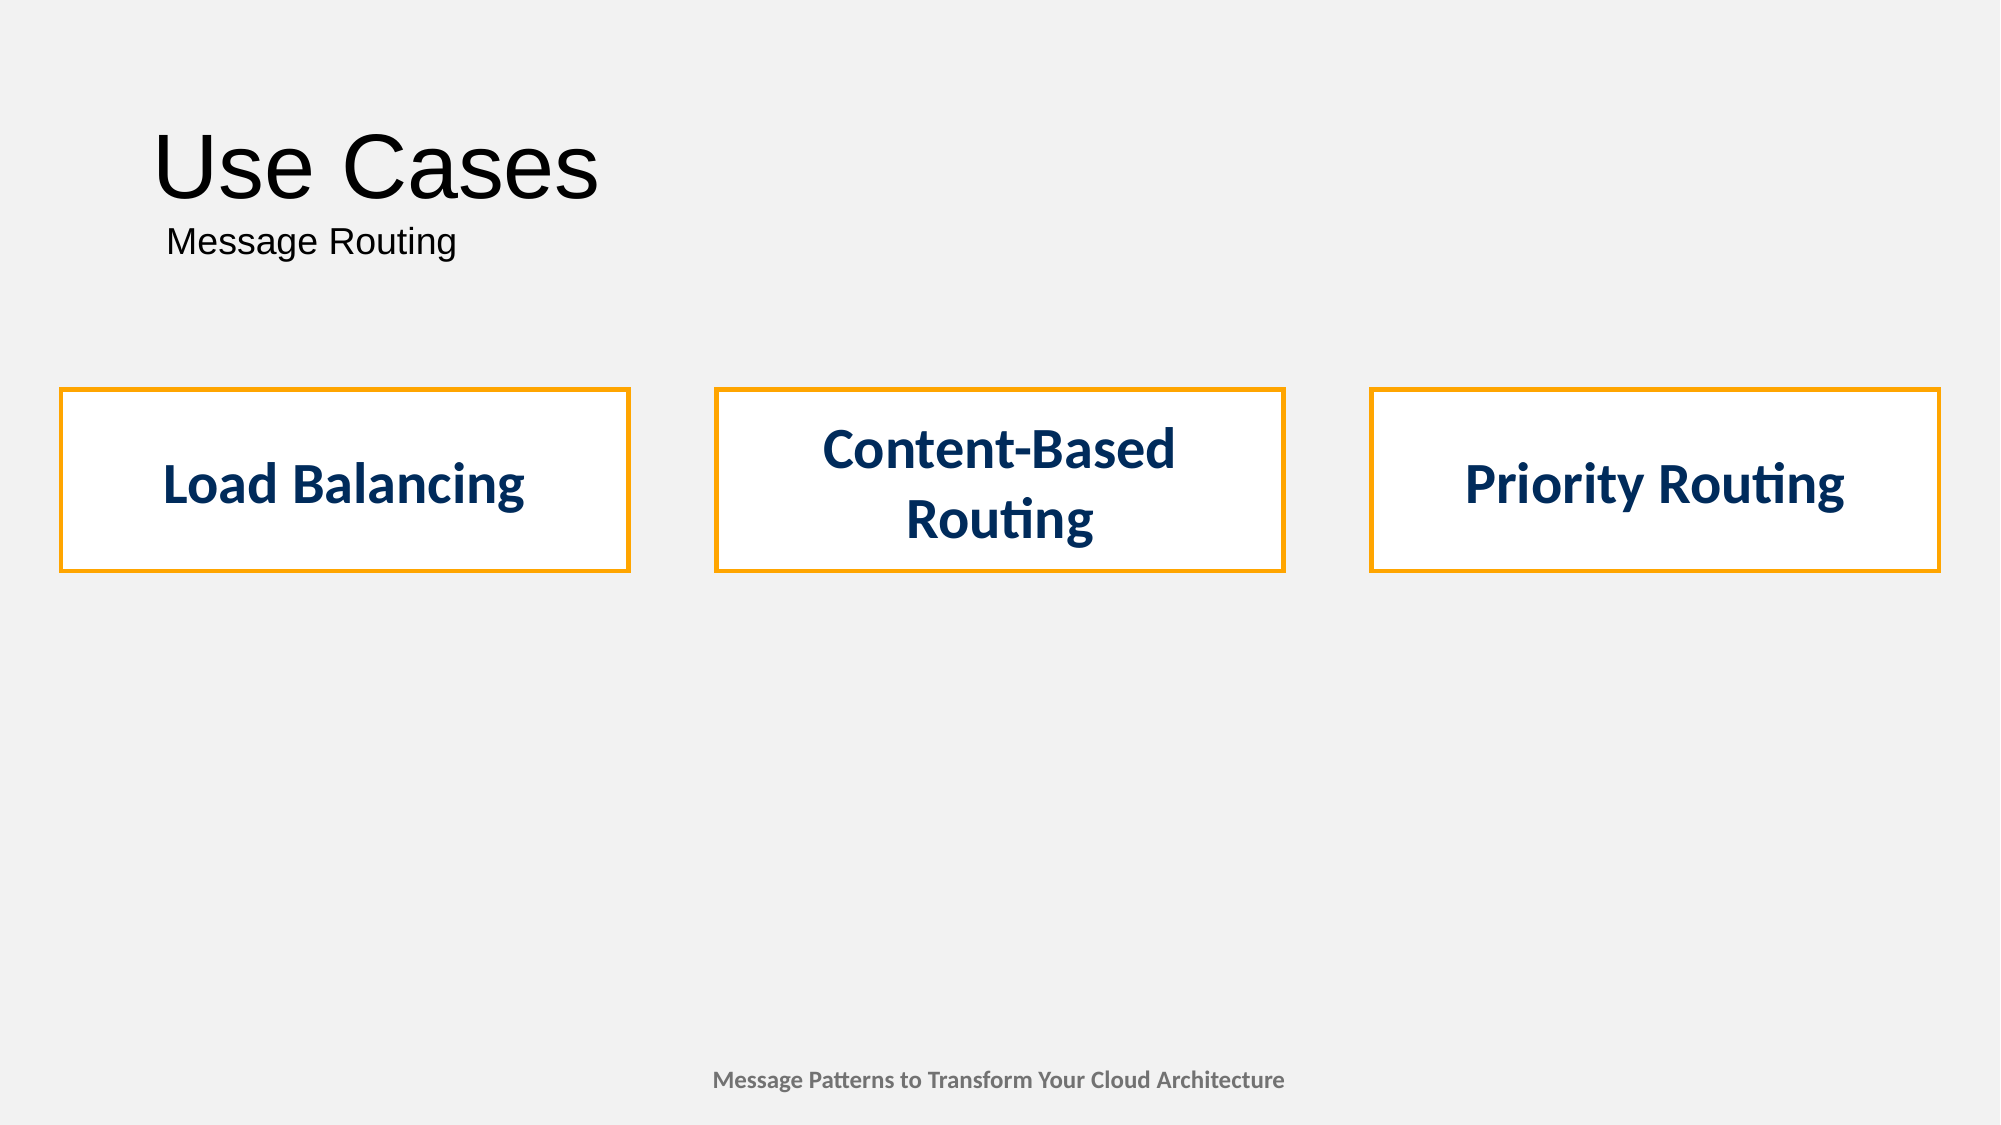

# Use Cases
Message Routing
Load Balancing
Content-Based Routing
Priority Routing